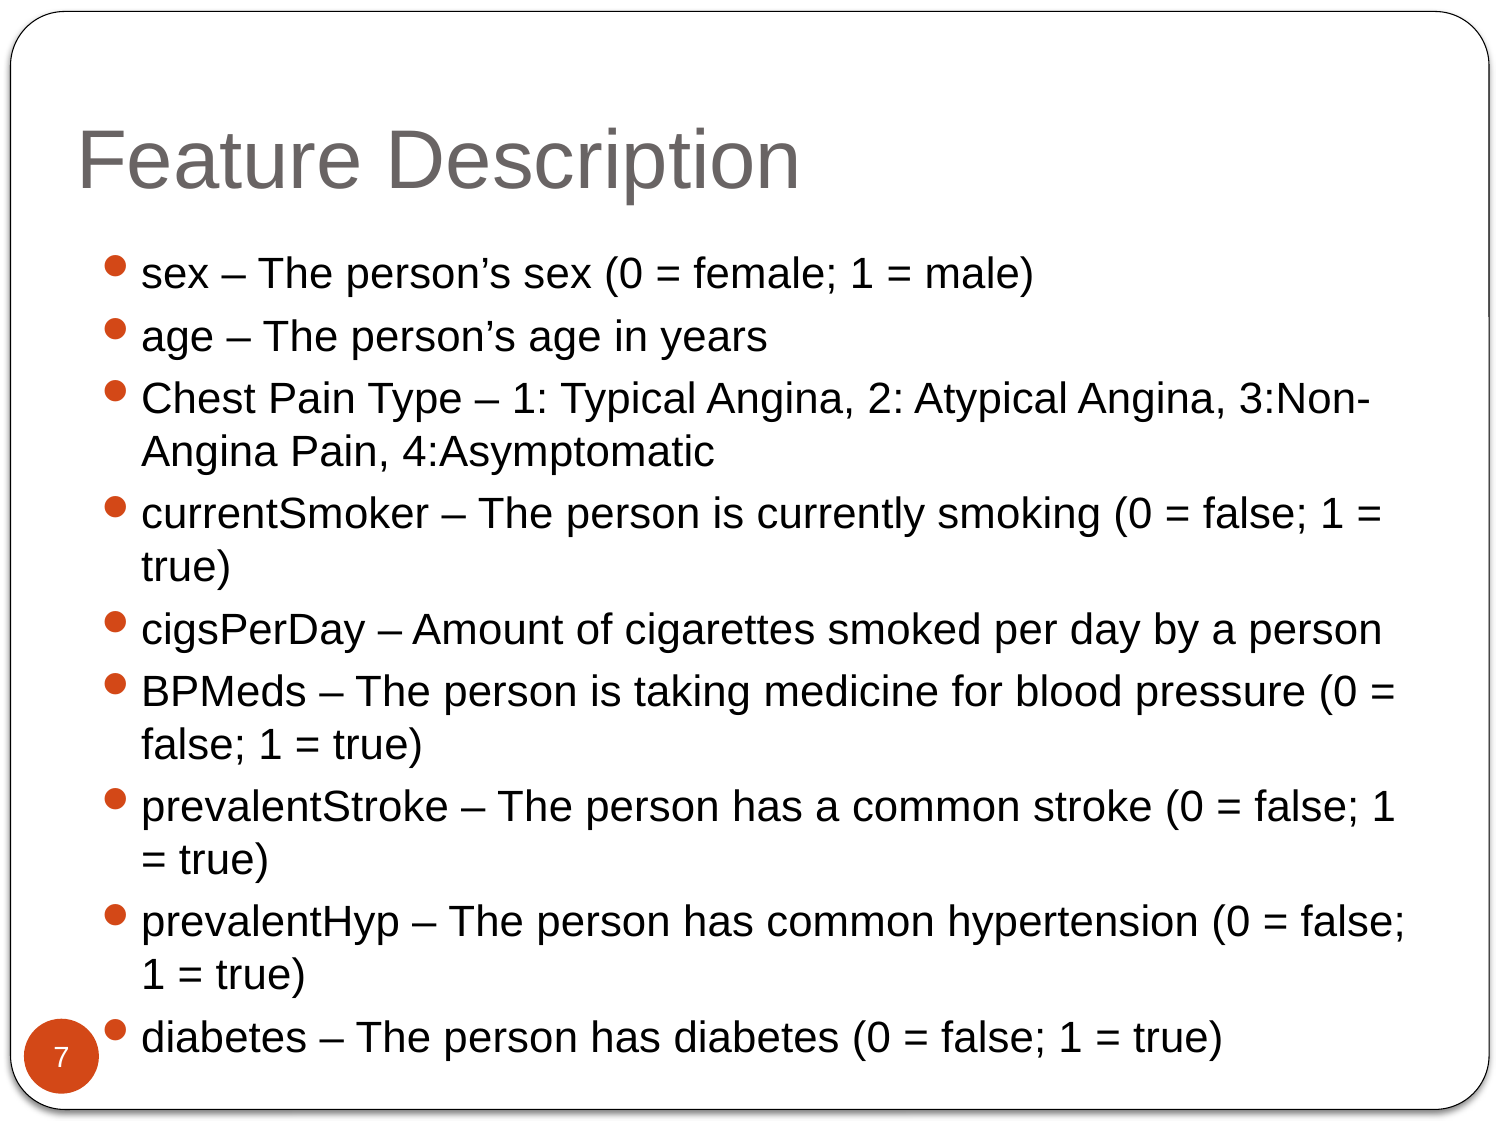

# Feature Description

sex – The person’s sex (0 = female; 1 = male)
age – The person’s age in years
Chest Pain Type – 1: Typical Angina, 2: Atypical Angina, 3:Non-Angina Pain, 4:Asymptomatic
currentSmoker – The person is currently smoking (0 = false; 1 = true)
cigsPerDay – Amount of cigarettes smoked per day by a person
BPMeds – The person is taking medicine for blood pressure (0 = false; 1 = true)
prevalentStroke – The person has a common stroke (0 = false; 1 = true)
prevalentHyp – The person has common hypertension (0 = false; 1 = true)
diabetes – The person has diabetes (0 = false; 1 = true)
7